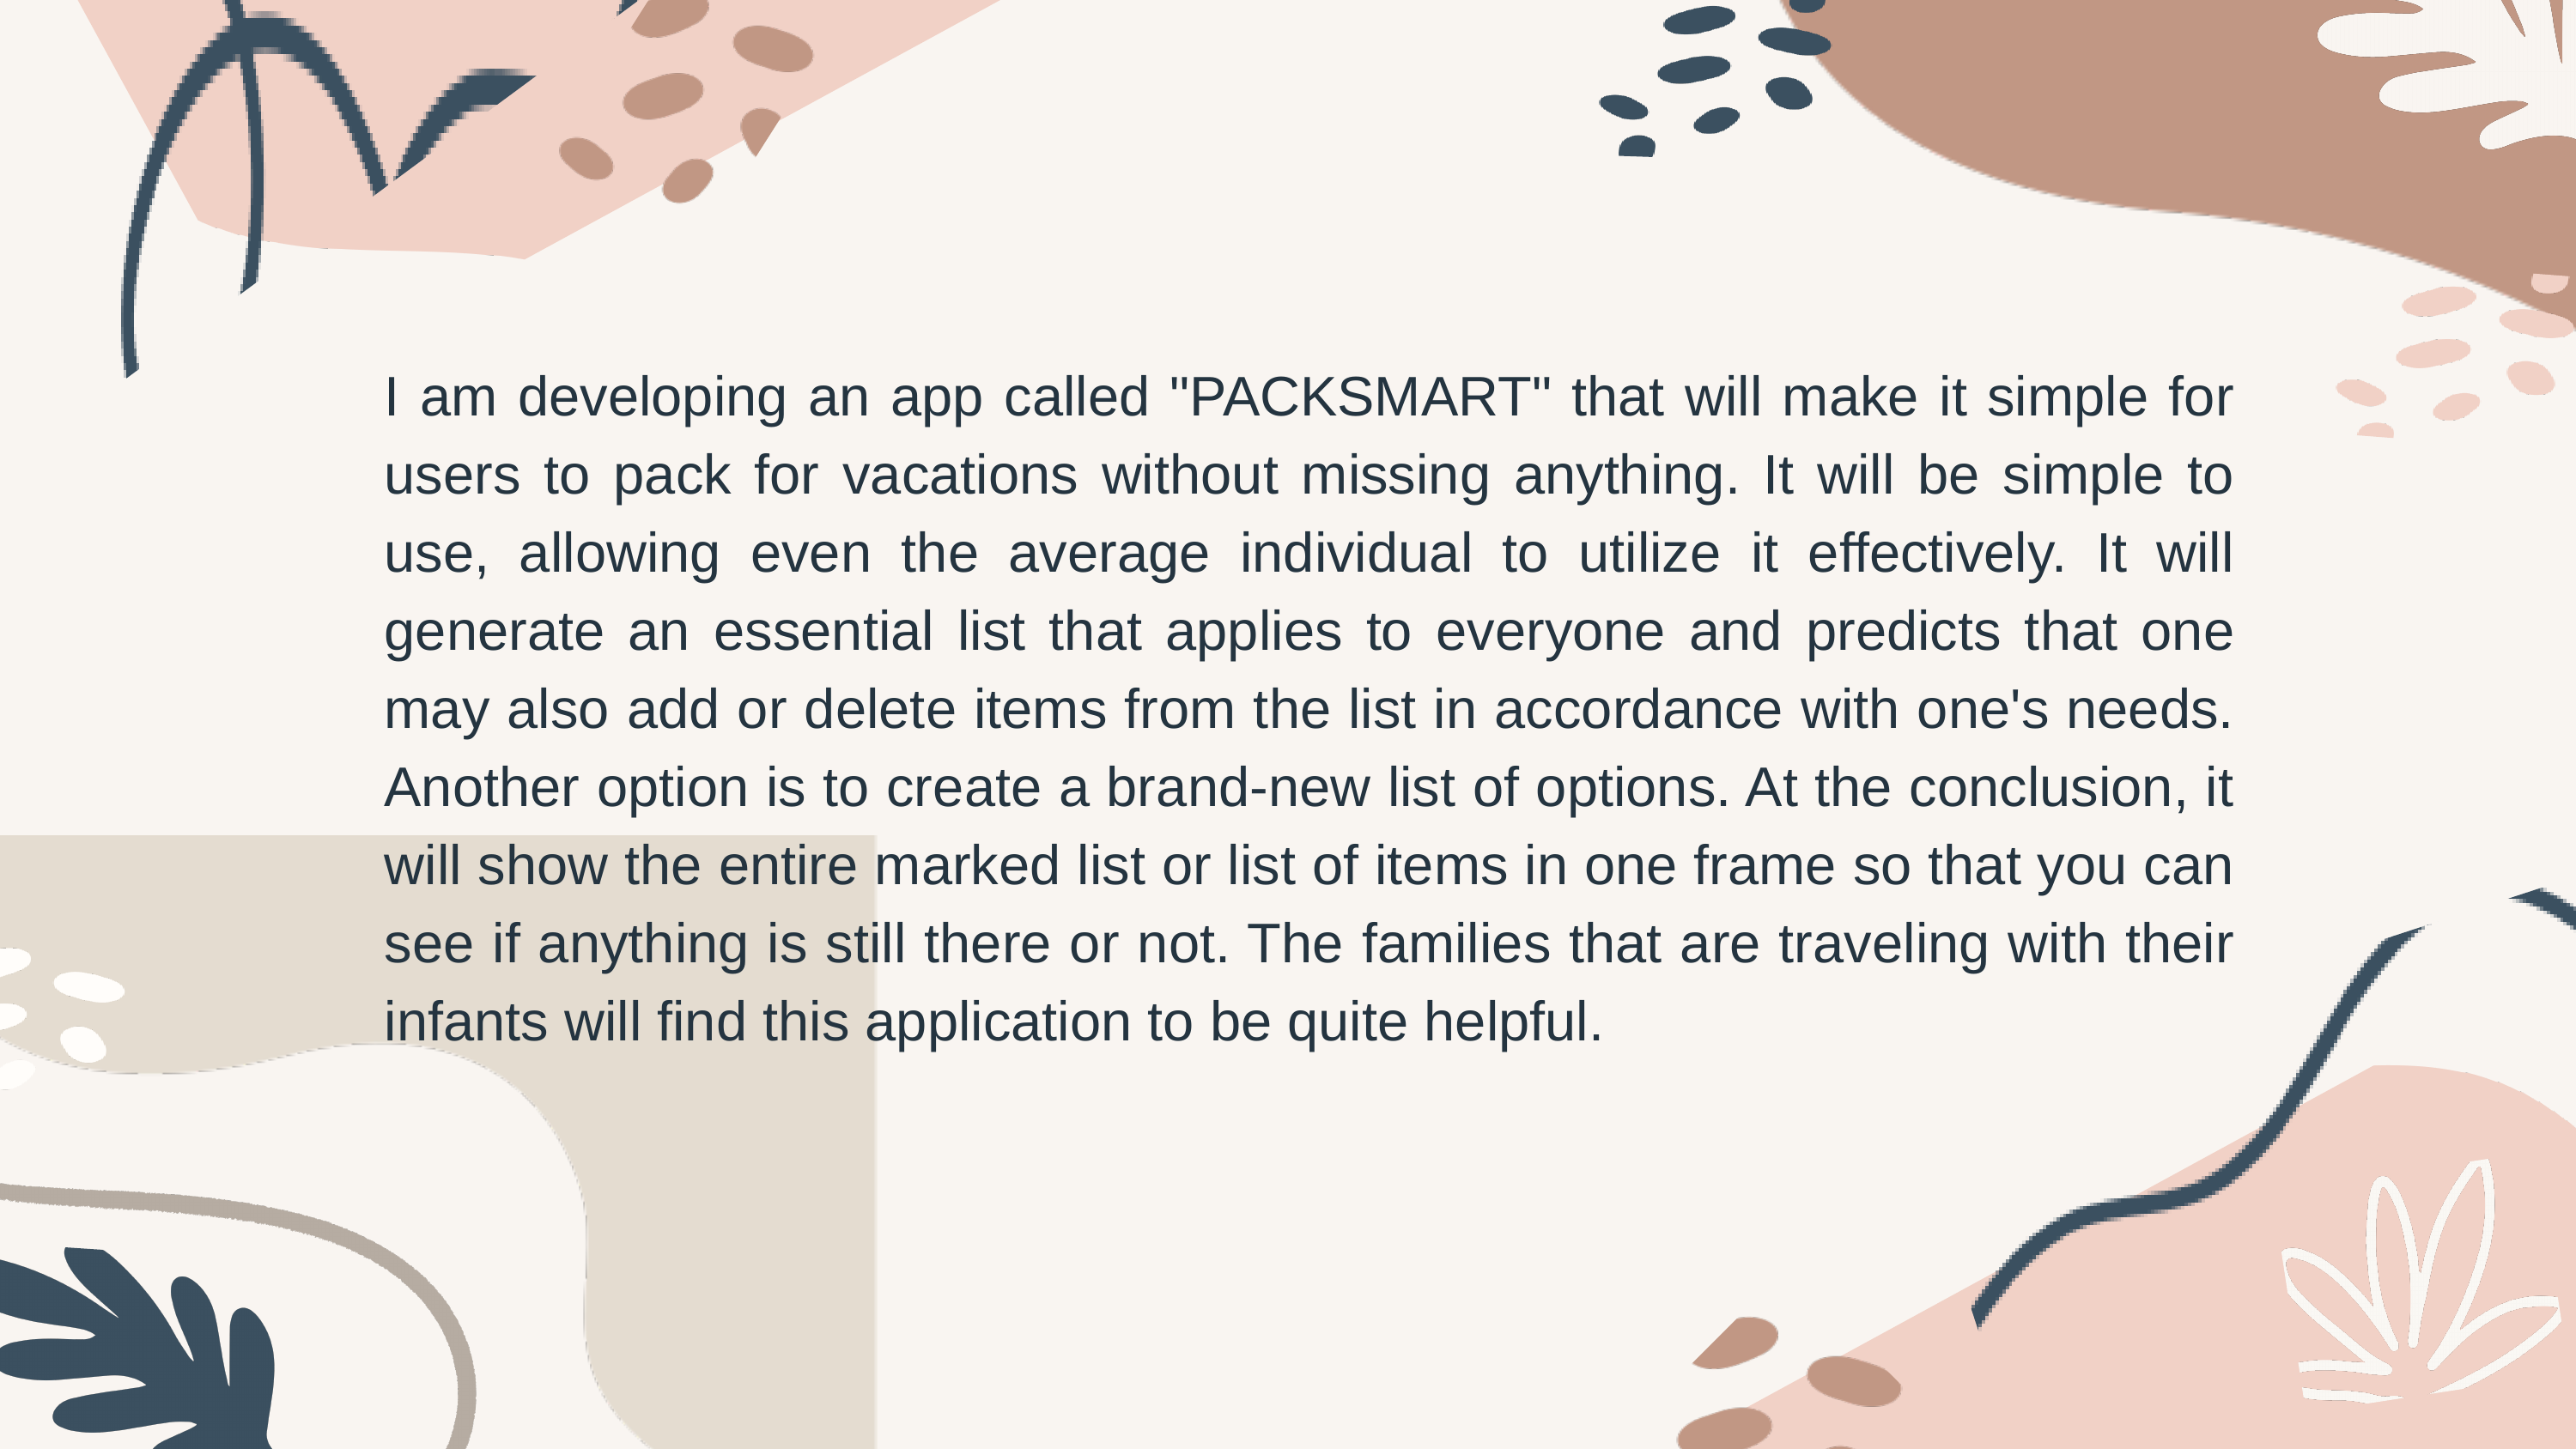

I am developing an app called "PACKSMART" that will make it simple for users to pack for vacations without missing anything. It will be simple to use, allowing even the average individual to utilize it effectively. It will generate an essential list that applies to everyone and predicts that one may also add or delete items from the list in accordance with one's needs. Another option is to create a brand-new list of options. At the conclusion, it will show the entire marked list or list of items in one frame so that you can see if anything is still there or not. The families that are traveling with their infants will find this application to be quite helpful.